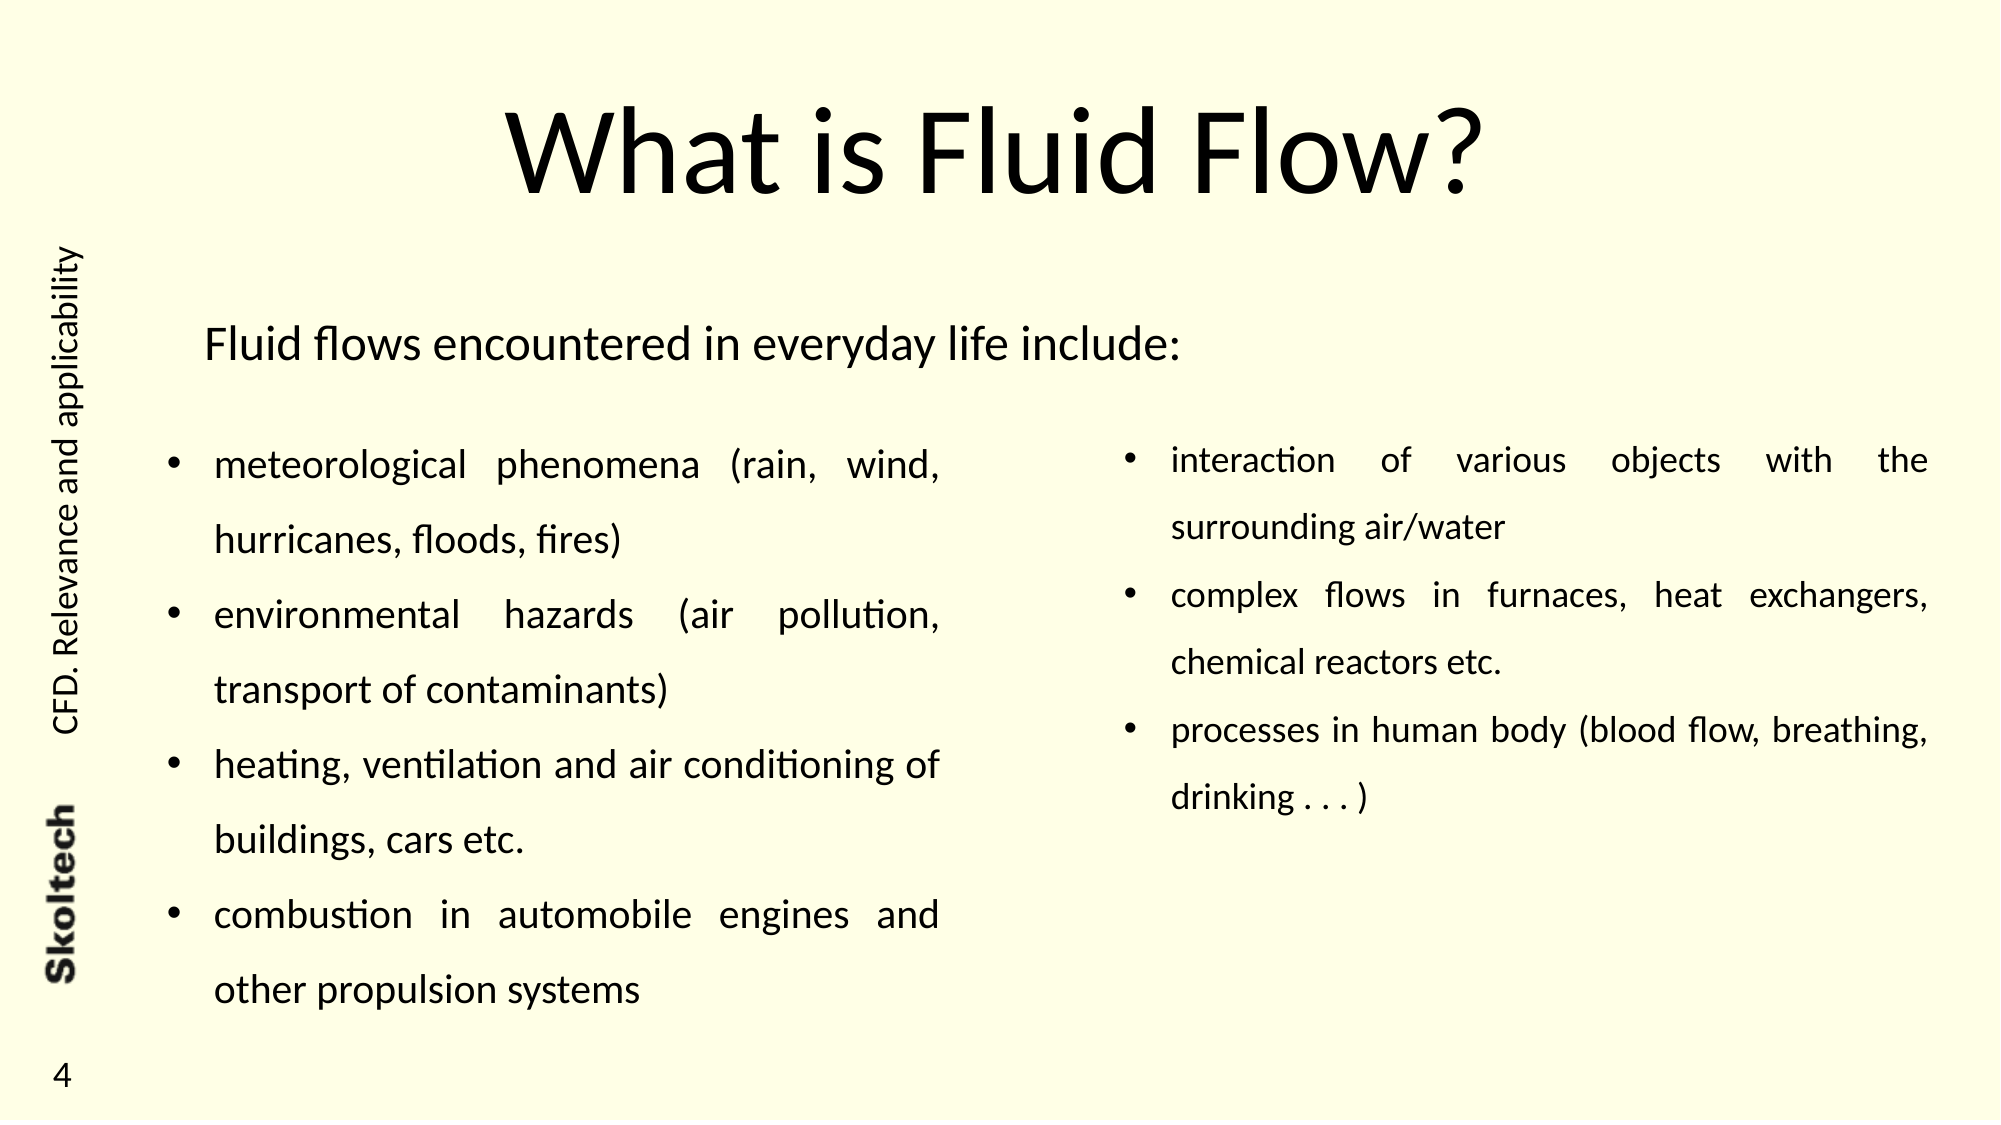

# What is Fluid Flow?
Fluid flows encountered in everyday life include:
CFD. Relevance and applicability
meteorological phenomena (rain, wind, hurricanes, floods, fires)
environmental hazards (air pollution, transport of contaminants)
heating, ventilation and air conditioning of buildings, cars etc.
combustion in automobile engines and other propulsion systems
interaction of various objects with the surrounding air/water
complex flows in furnaces, heat exchangers, chemical reactors etc.
processes in human body (blood flow, breathing, drinking . . . )
4